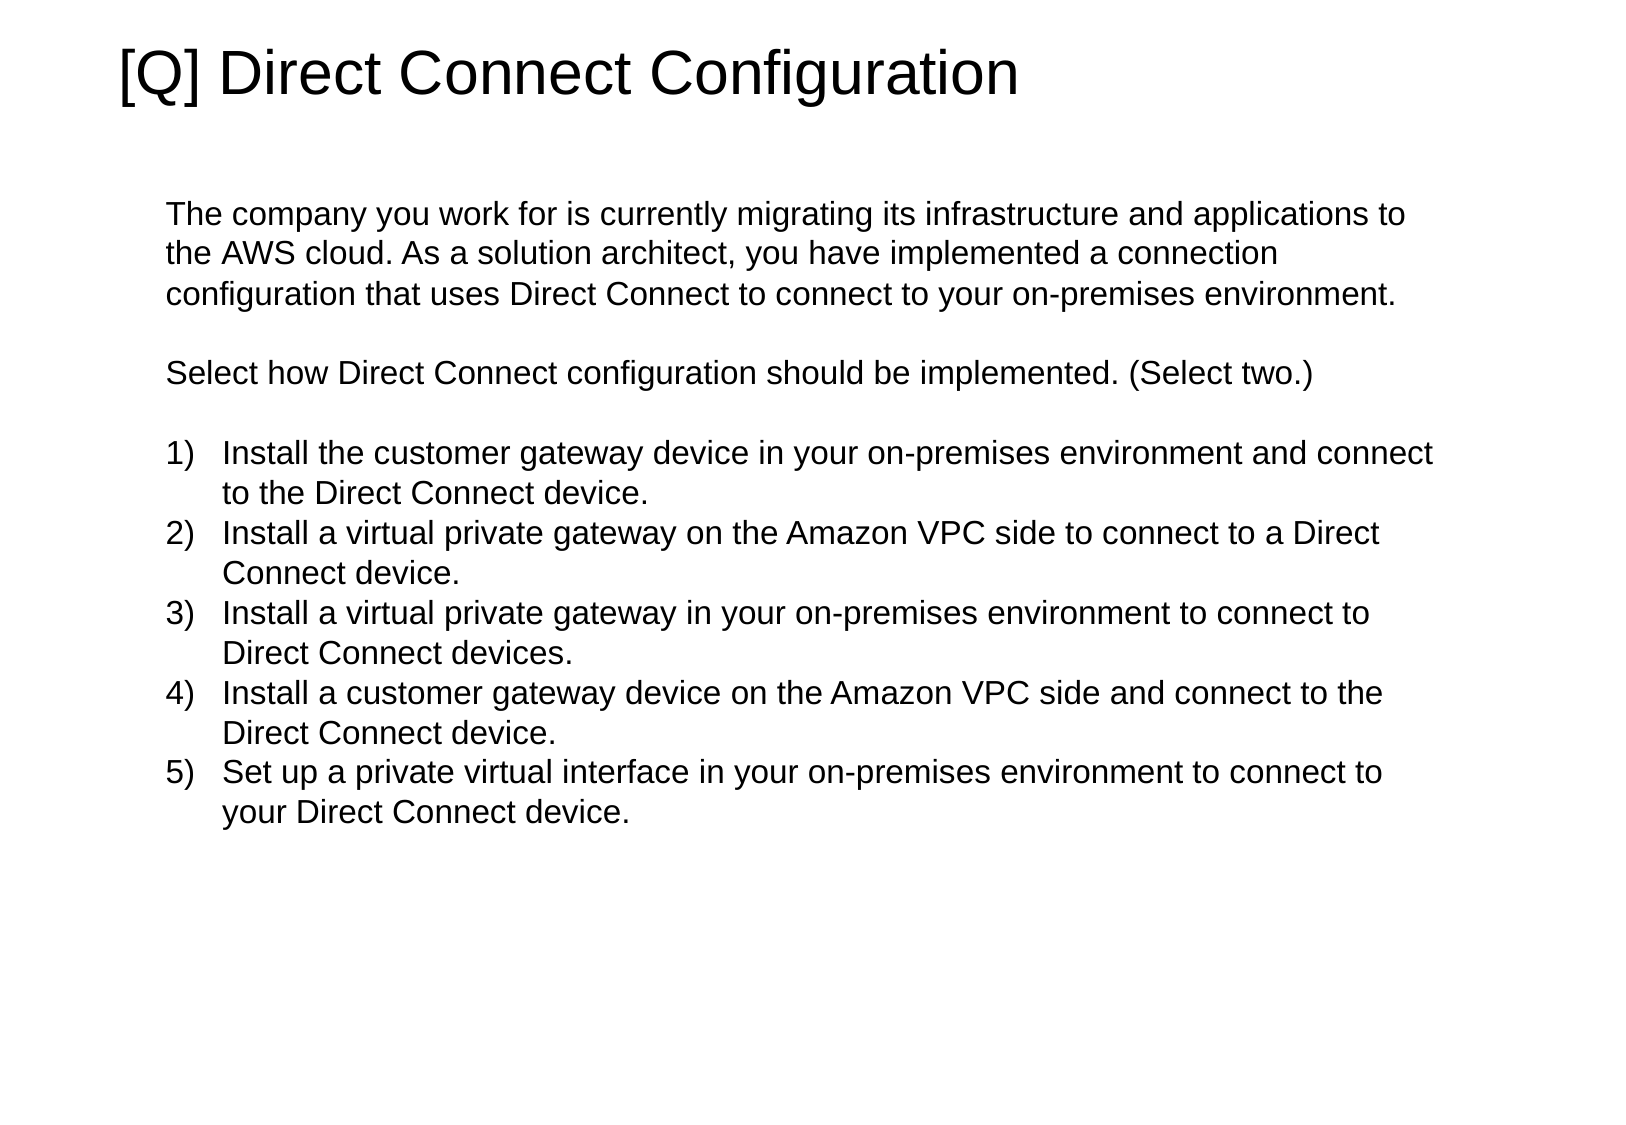

[Q] Direct Connect Configuration
The company you work for is currently migrating its infrastructure and applications to the AWS cloud. As a solution architect, you have implemented a connection configuration that uses Direct Connect to connect to your on-premises environment.

Select how Direct Connect configuration should be implemented. (Select two.)

Install the customer gateway device in your on-premises environment and connect to the Direct Connect device.
Install a virtual private gateway on the Amazon VPC side to connect to a Direct Connect device.
Install a virtual private gateway in your on-premises environment to connect to Direct Connect devices.
Install a customer gateway device on the Amazon VPC side and connect to the Direct Connect device.
Set up a private virtual interface in your on-premises environment to connect to your Direct Connect device.